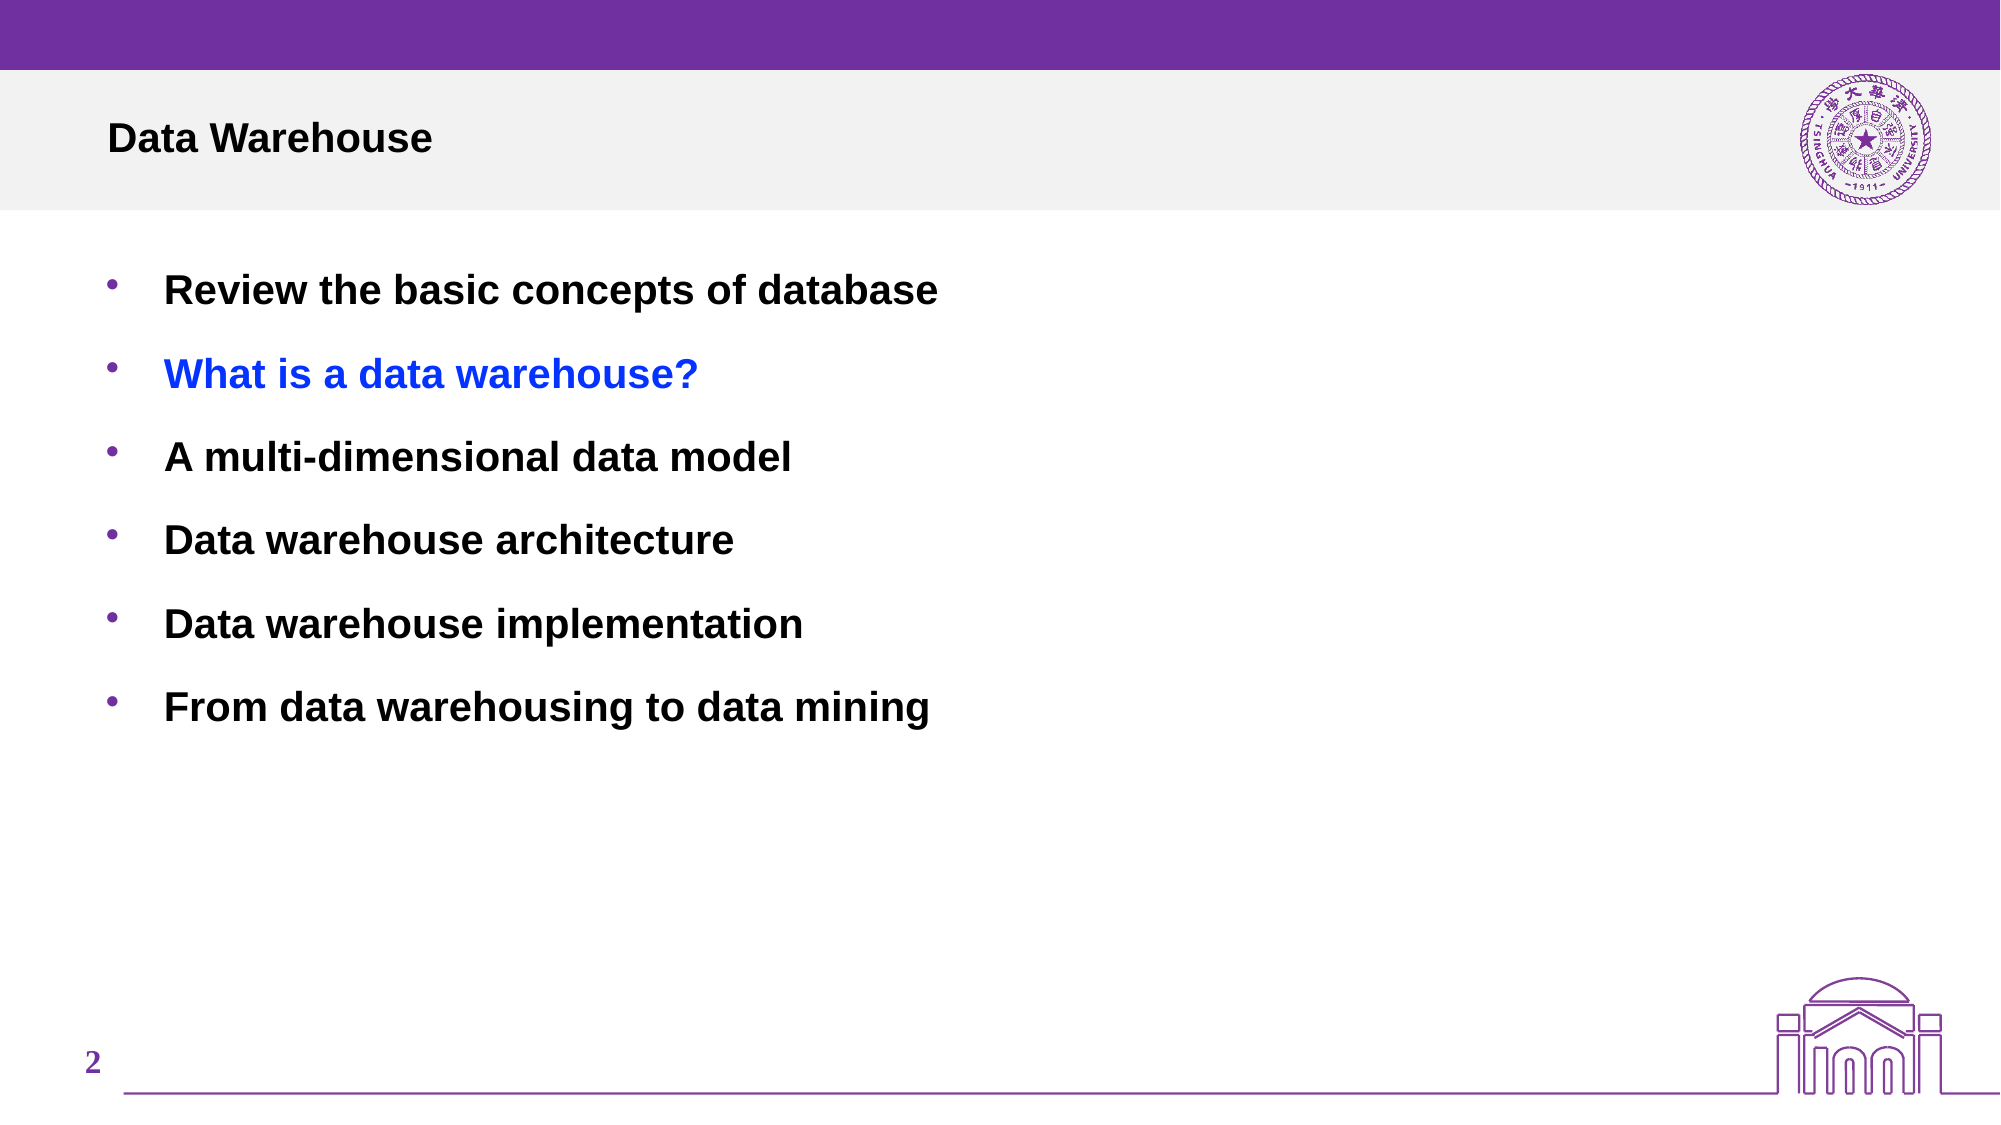

# Data Warehouse
Review the basic concepts of database
What is a data warehouse?
A multi-dimensional data model
Data warehouse architecture
Data warehouse implementation
From data warehousing to data mining